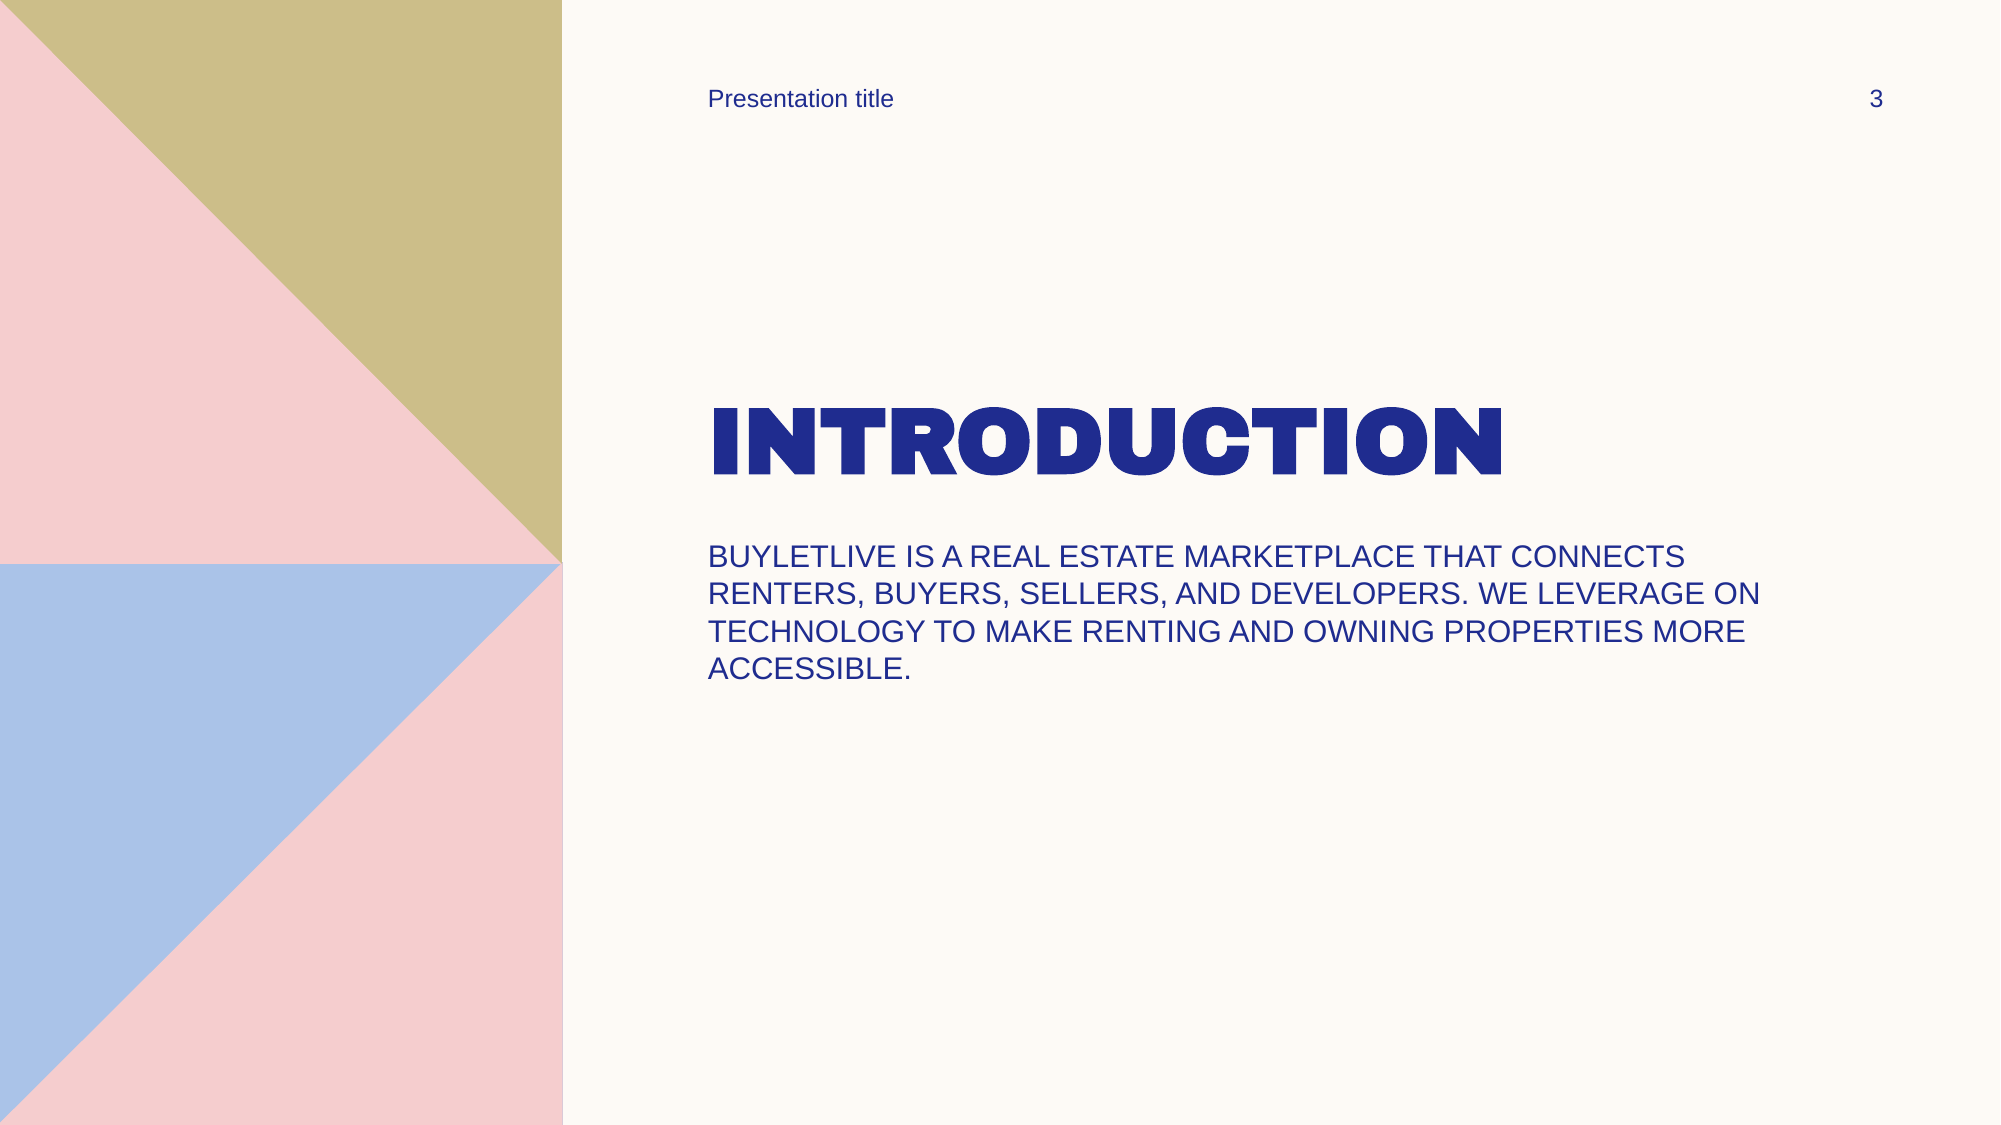

Presentation title
3
# Introduction
BUYLETLIVE IS A REAL ESTATE MARKETPLACE THAT CONNECTS RENTERS, BUYERS, SELLERS, AND DEVELOPERS. WE LEVERAGE ON TECHNOLOGY TO MAKE RENTING AND OWNING PROPERTIES MORE ACCESSIBLE.